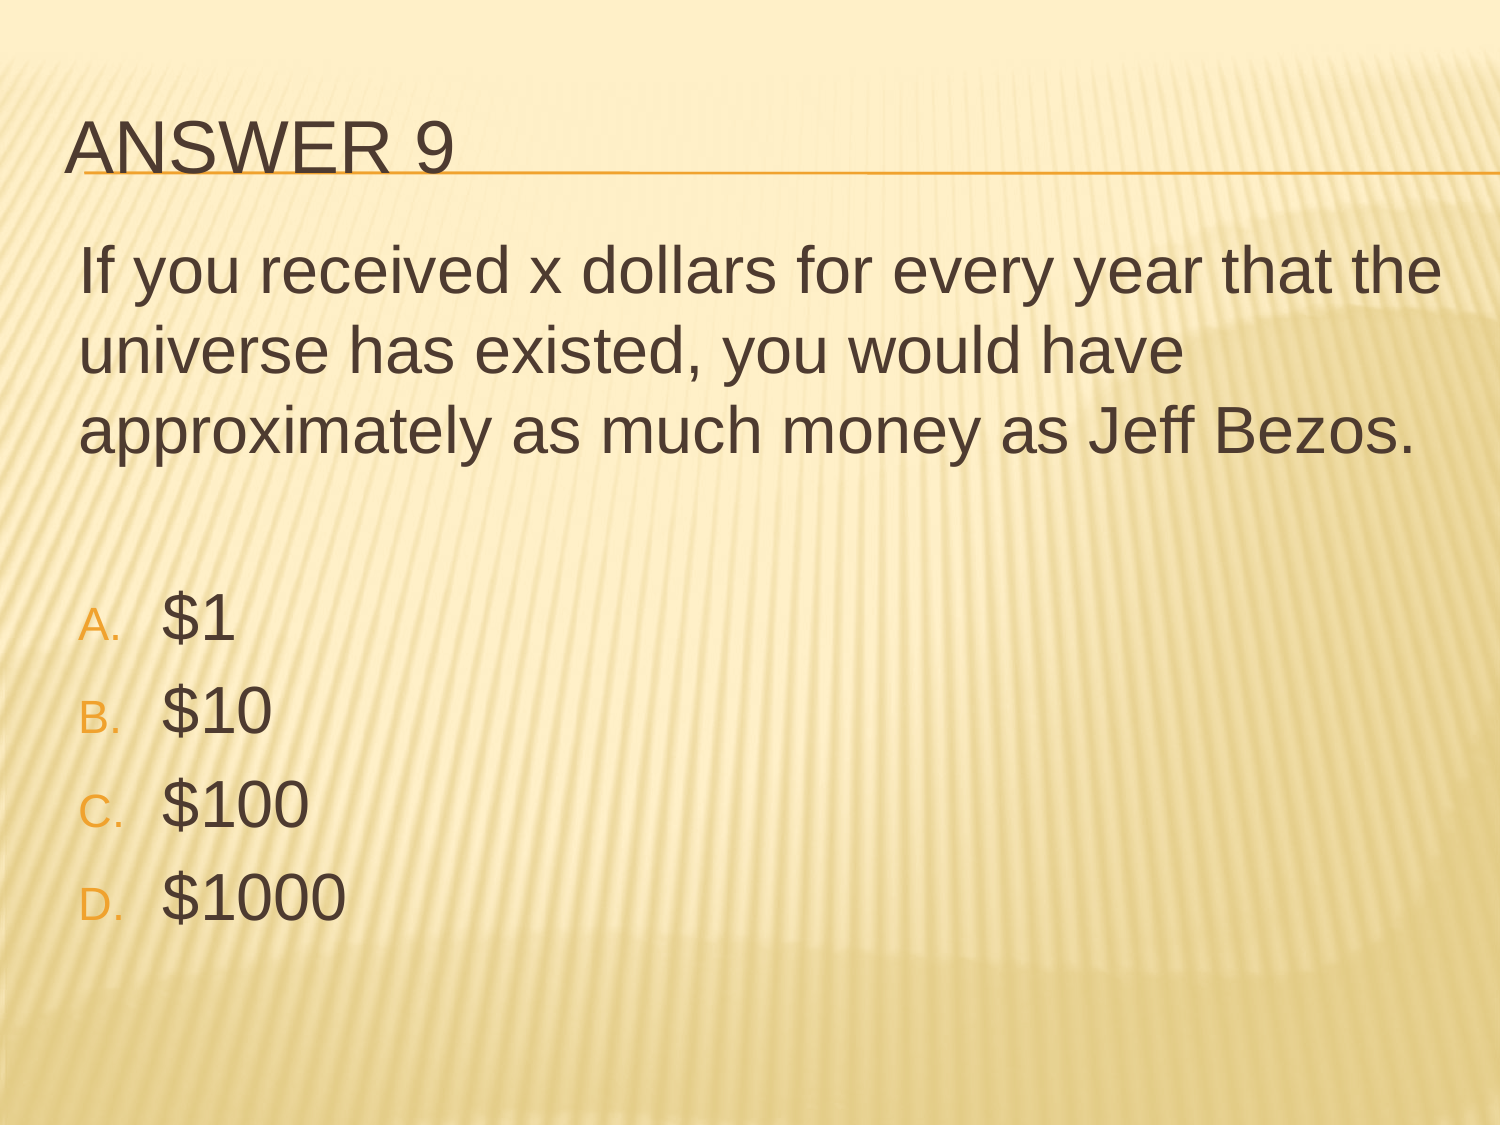

# Answer 9
If you received x dollars for every year that the universe has existed, you would have approximately as much money as Jeff Bezos.

$1
$10
$100
$1000